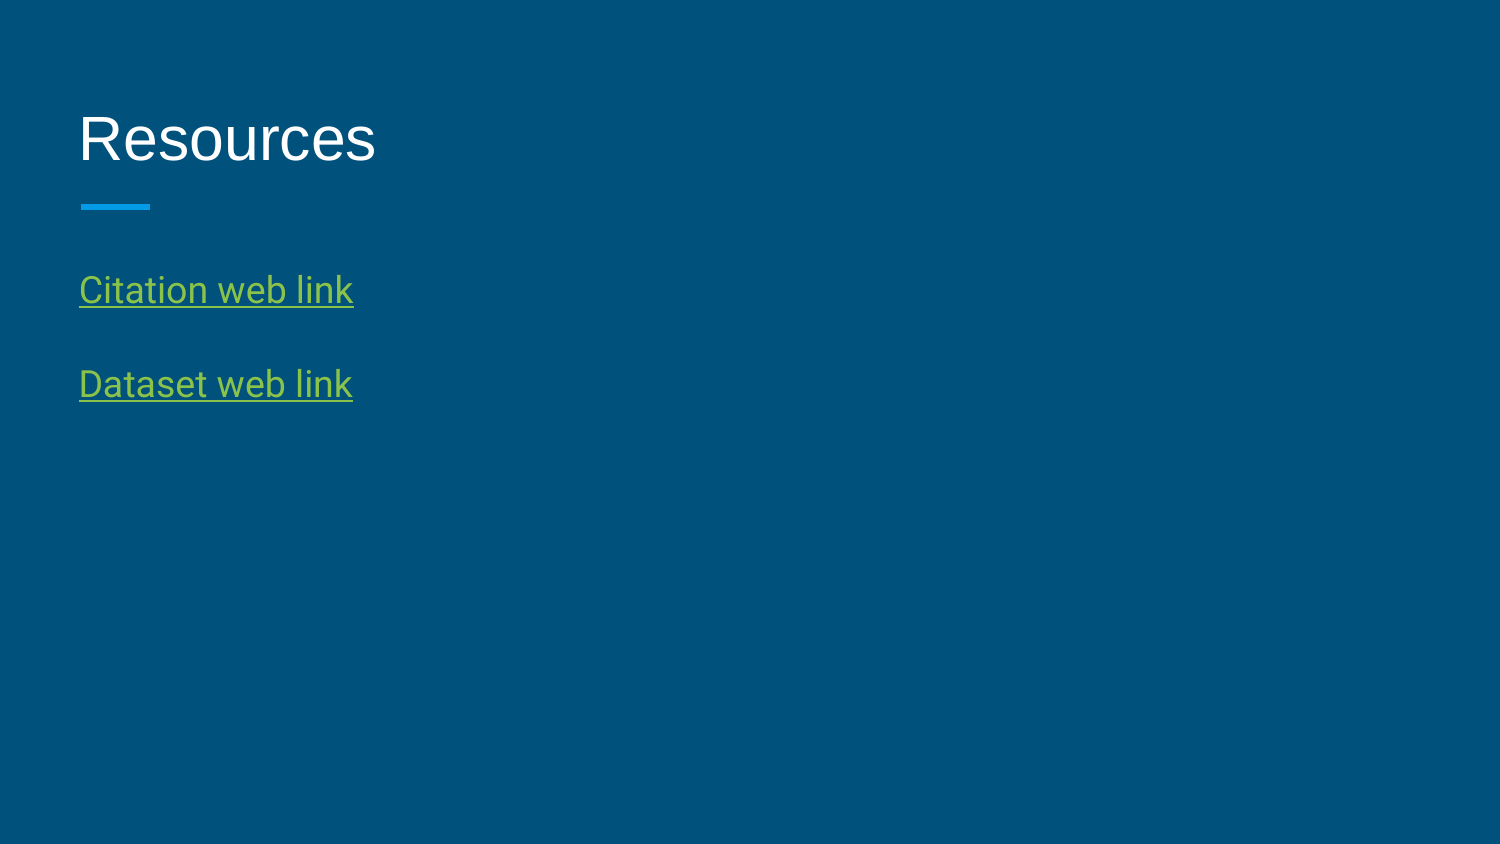

# Resources
Citation web link
Dataset web link